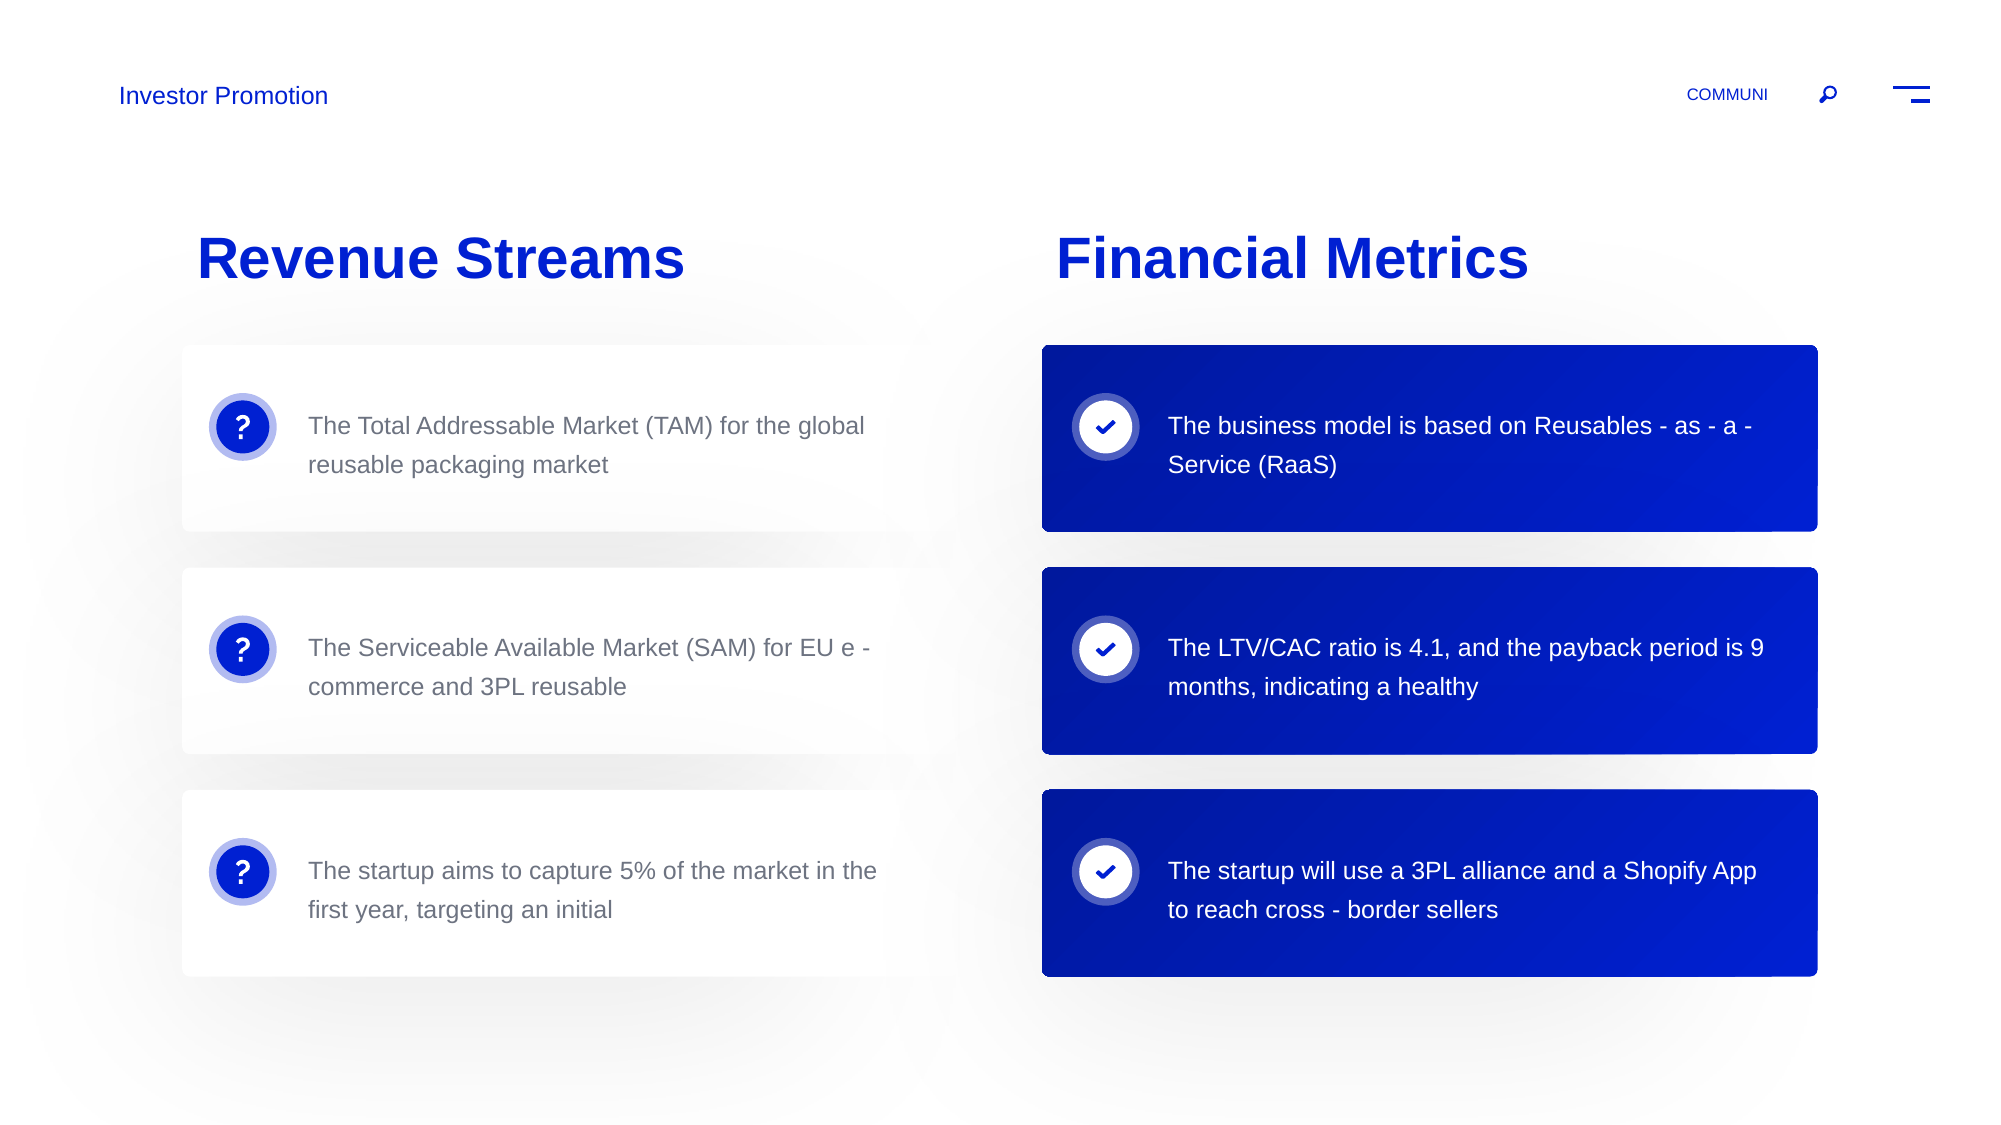

COMMUNI
Investor Promotion

Revenue Streams
Financial Metrics

The Total Addressable Market (TAM) for the global reusable packaging market

The business model is based on Reusables - as - a - Service (RaaS)

The Serviceable Available Market (SAM) for EU e - commerce and 3PL reusable

The LTV/CAC ratio is 4.1, and the payback period is 9 months, indicating a healthy

The startup aims to capture 5% of the market in the first year, targeting an initial

The startup will use a 3PL alliance and a Shopify App to reach cross - border sellers